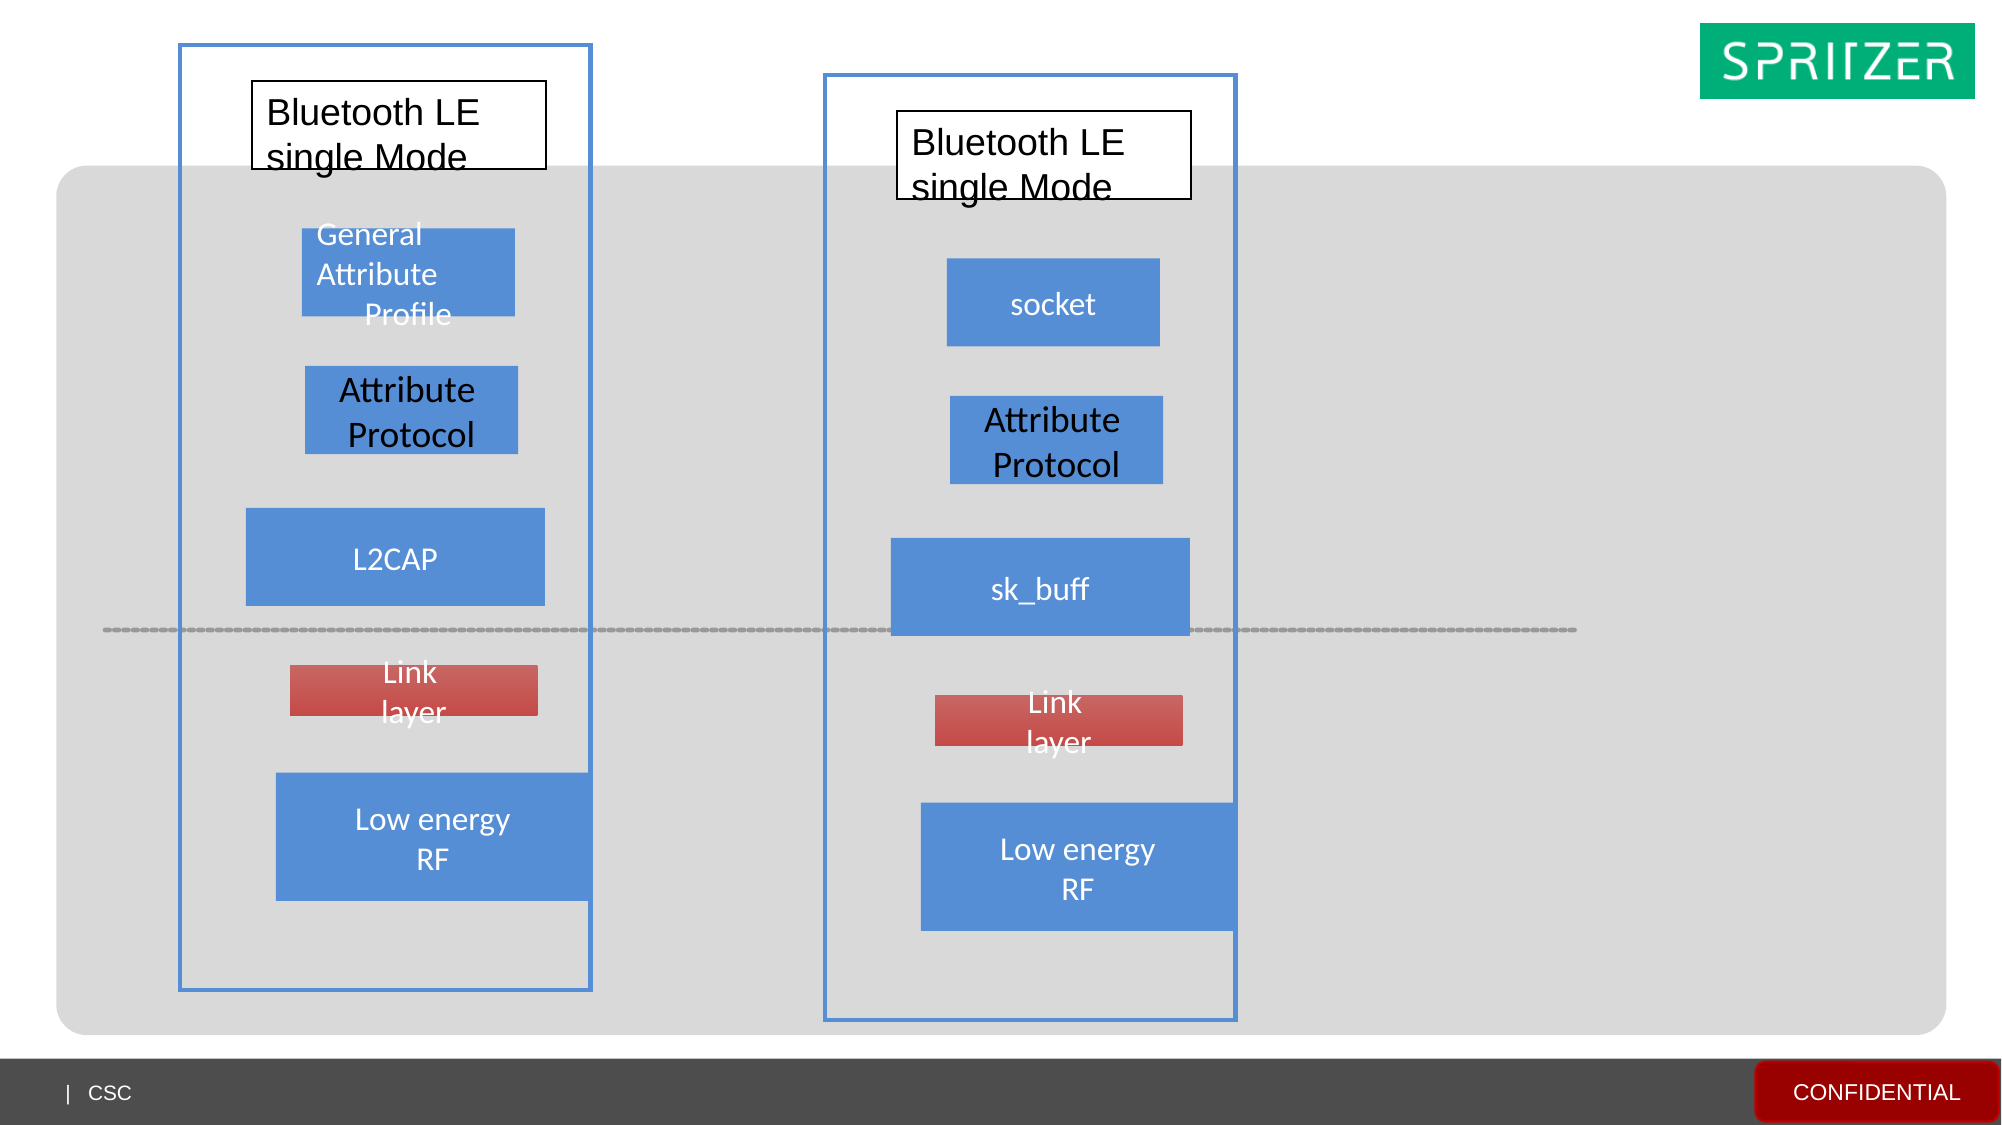

Bluetooth LE single Mode
Bluetooth LE single Mode
General
Attribute
Profile
socket
Attribute
Protocol
Attribute
Protocol
L2CAP
sk_buff

Link
layer
Link
layer
Low energy
RF
Low energy
RF